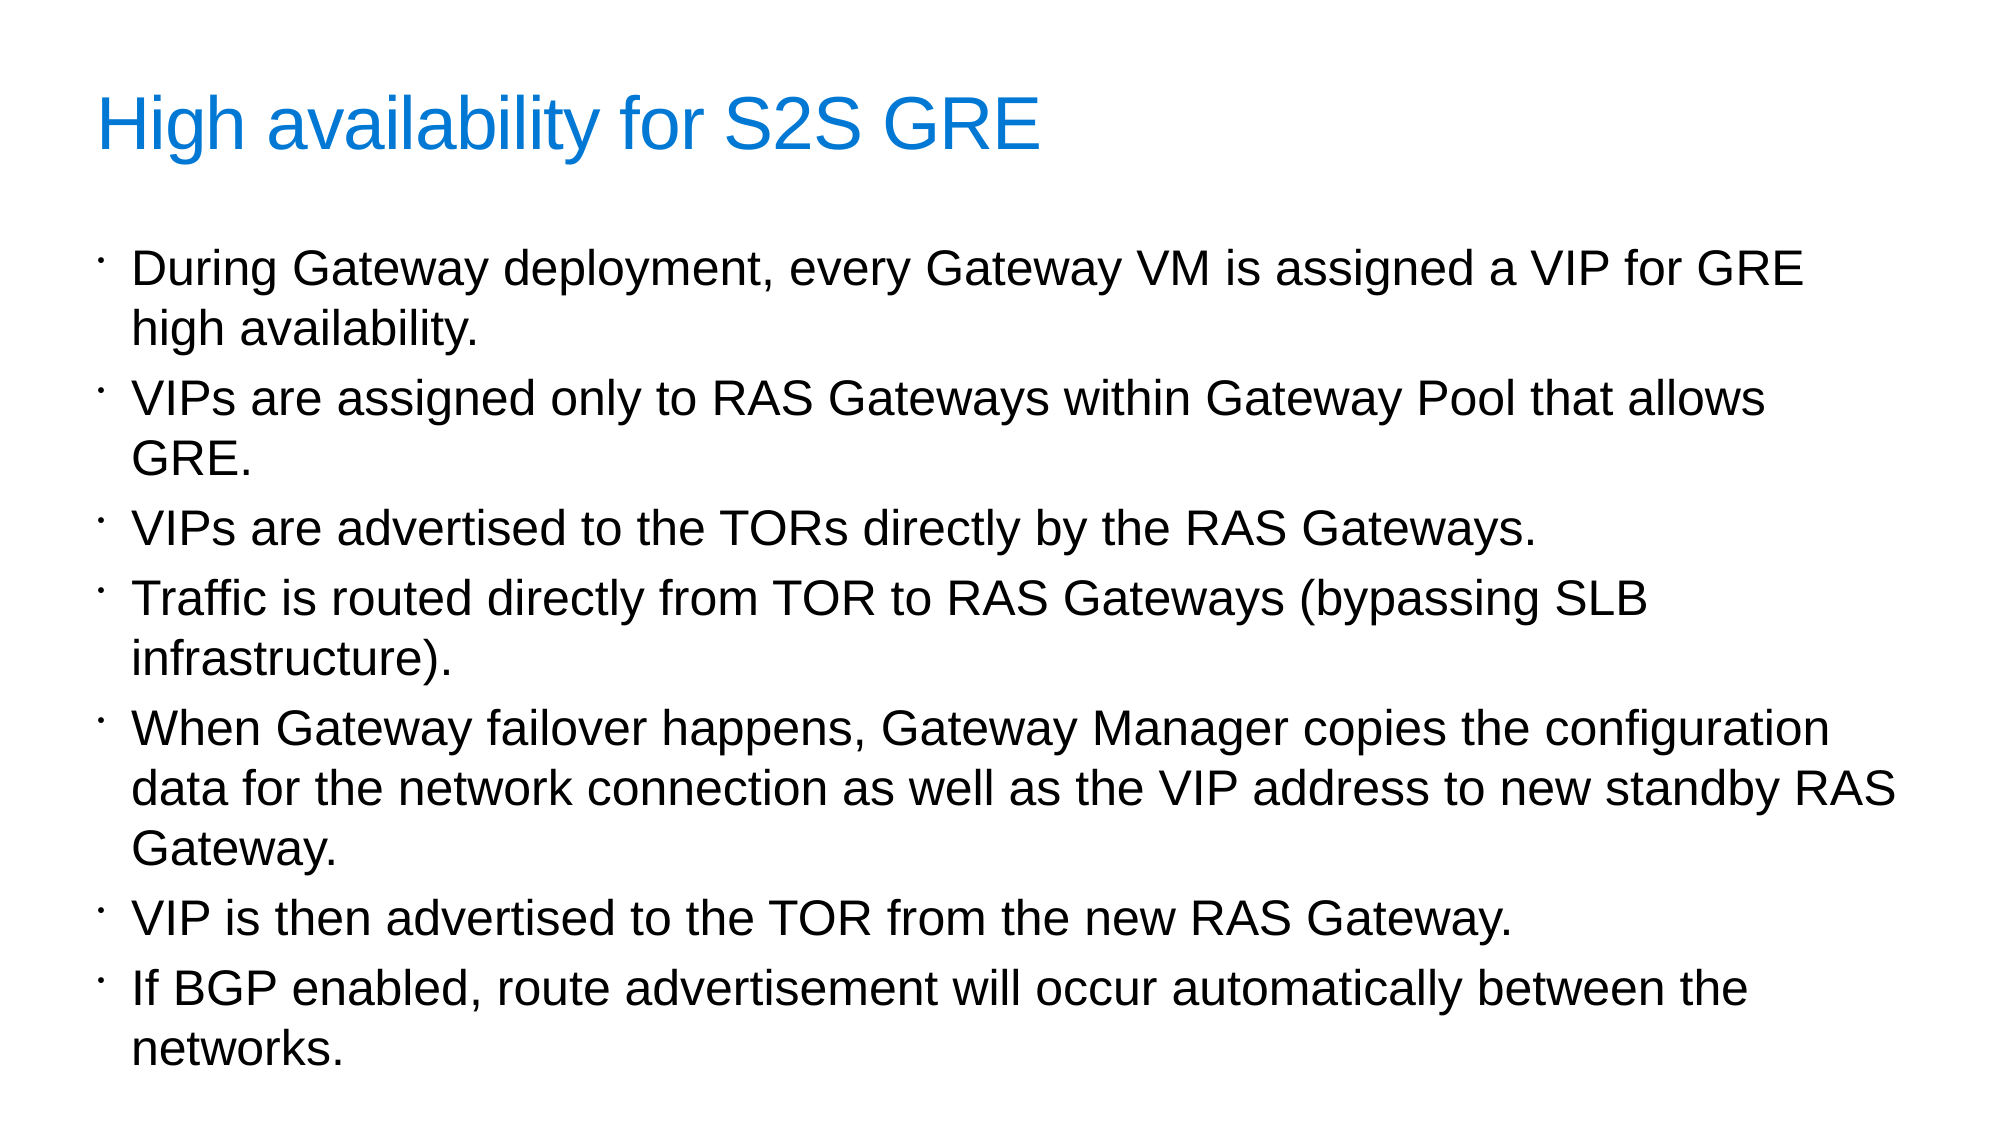

# High availability for S2S GRE
During Gateway deployment, every Gateway VM is assigned a VIP for GRE high availability.
VIPs are assigned only to RAS Gateways within Gateway Pool that allows GRE.
VIPs are advertised to the TORs directly by the RAS Gateways.
Traffic is routed directly from TOR to RAS Gateways (bypassing SLB infrastructure).
When Gateway failover happens, Gateway Manager copies the configuration data for the network connection as well as the VIP address to new standby RAS Gateway.
VIP is then advertised to the TOR from the new RAS Gateway.
If BGP enabled, route advertisement will occur automatically between the networks.